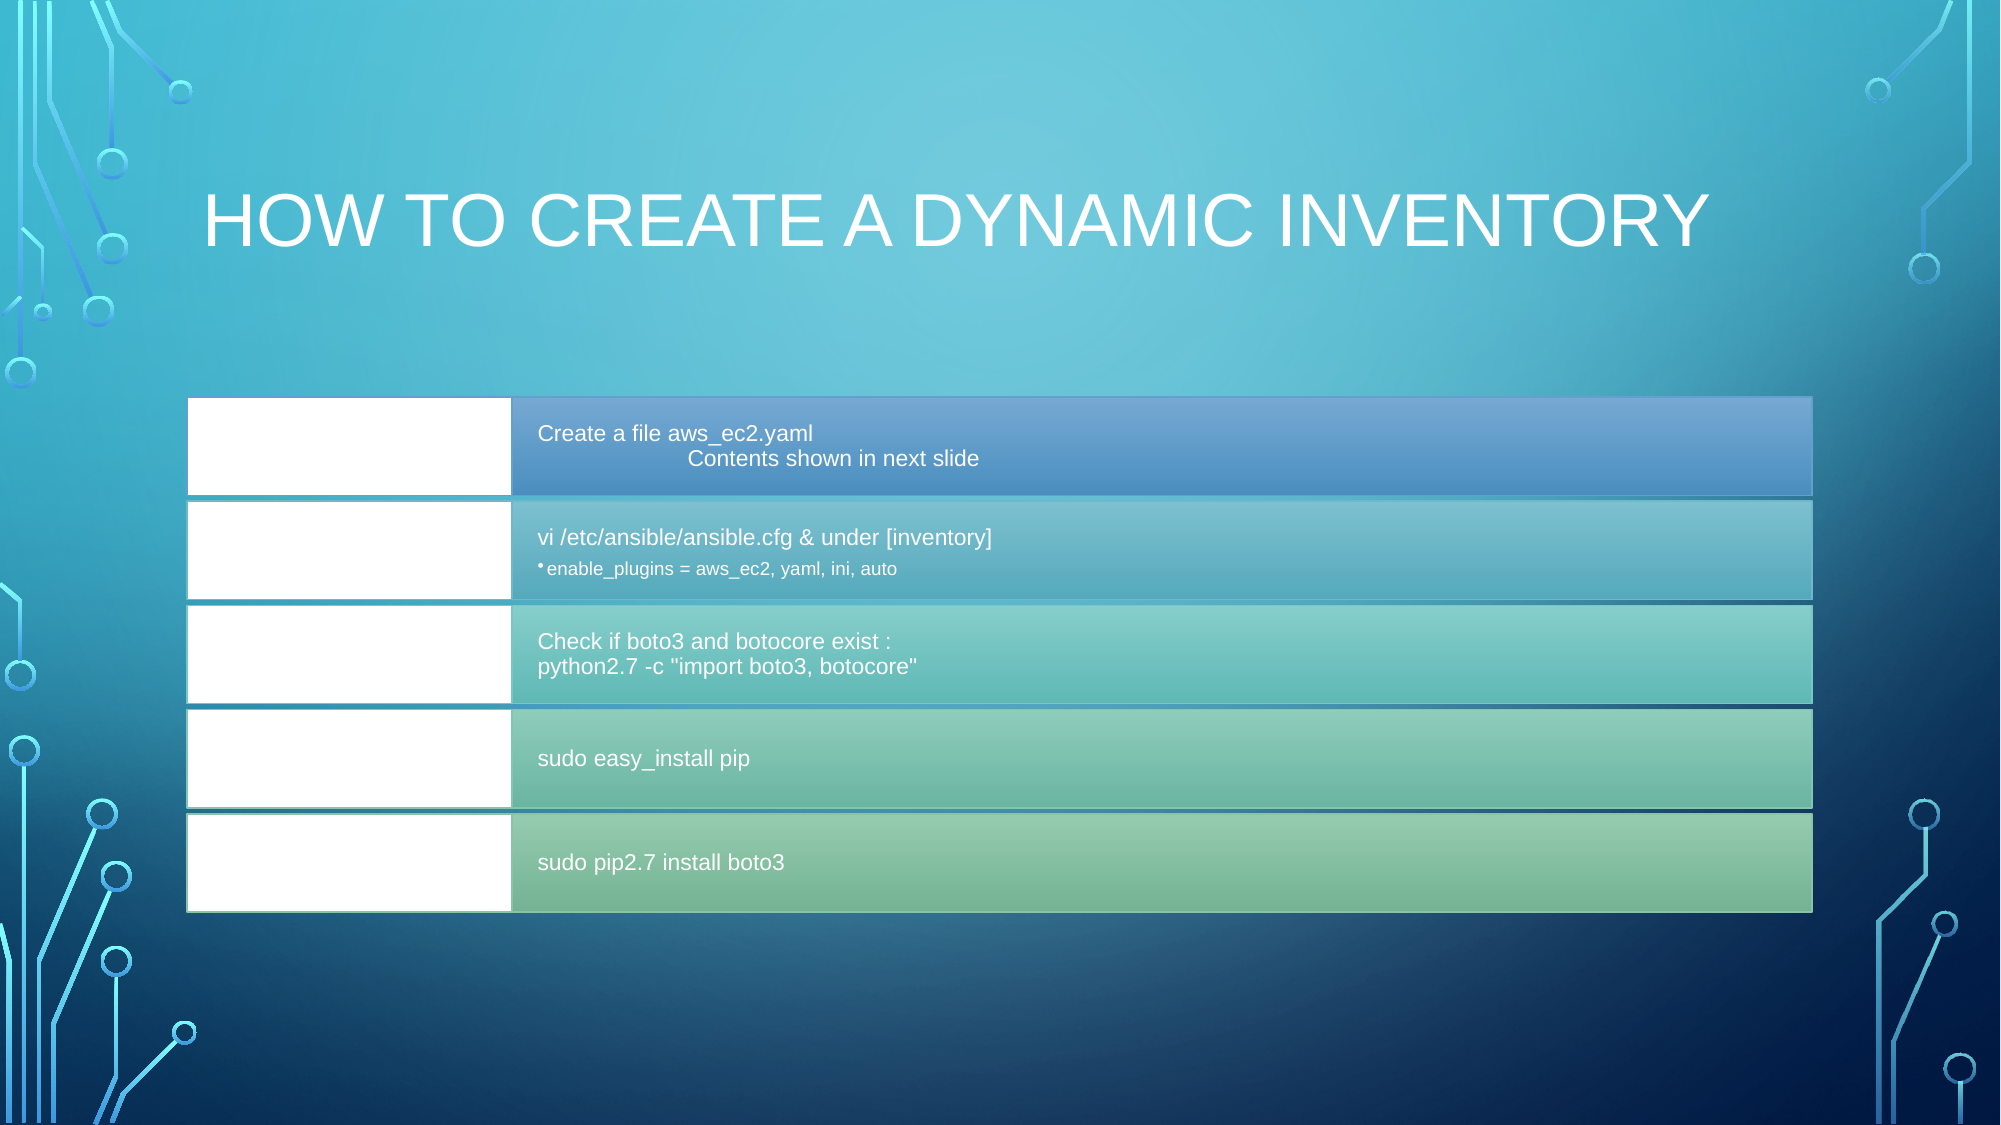

# How to create a dynamic inventory
Create a file aws_ec2.yaml
	Contents shown in next slide
Create
vi /etc/ansible/ansible.cfg & under [inventory]
enable_plugins = aws_ec2, yaml, ini, auto
Open
Check if boto3 and botocore exist :
python2.7 -c "import boto3, botocore"
Check
sudo easy_install pip
RUN
sudo pip2.7 install boto3
RUN